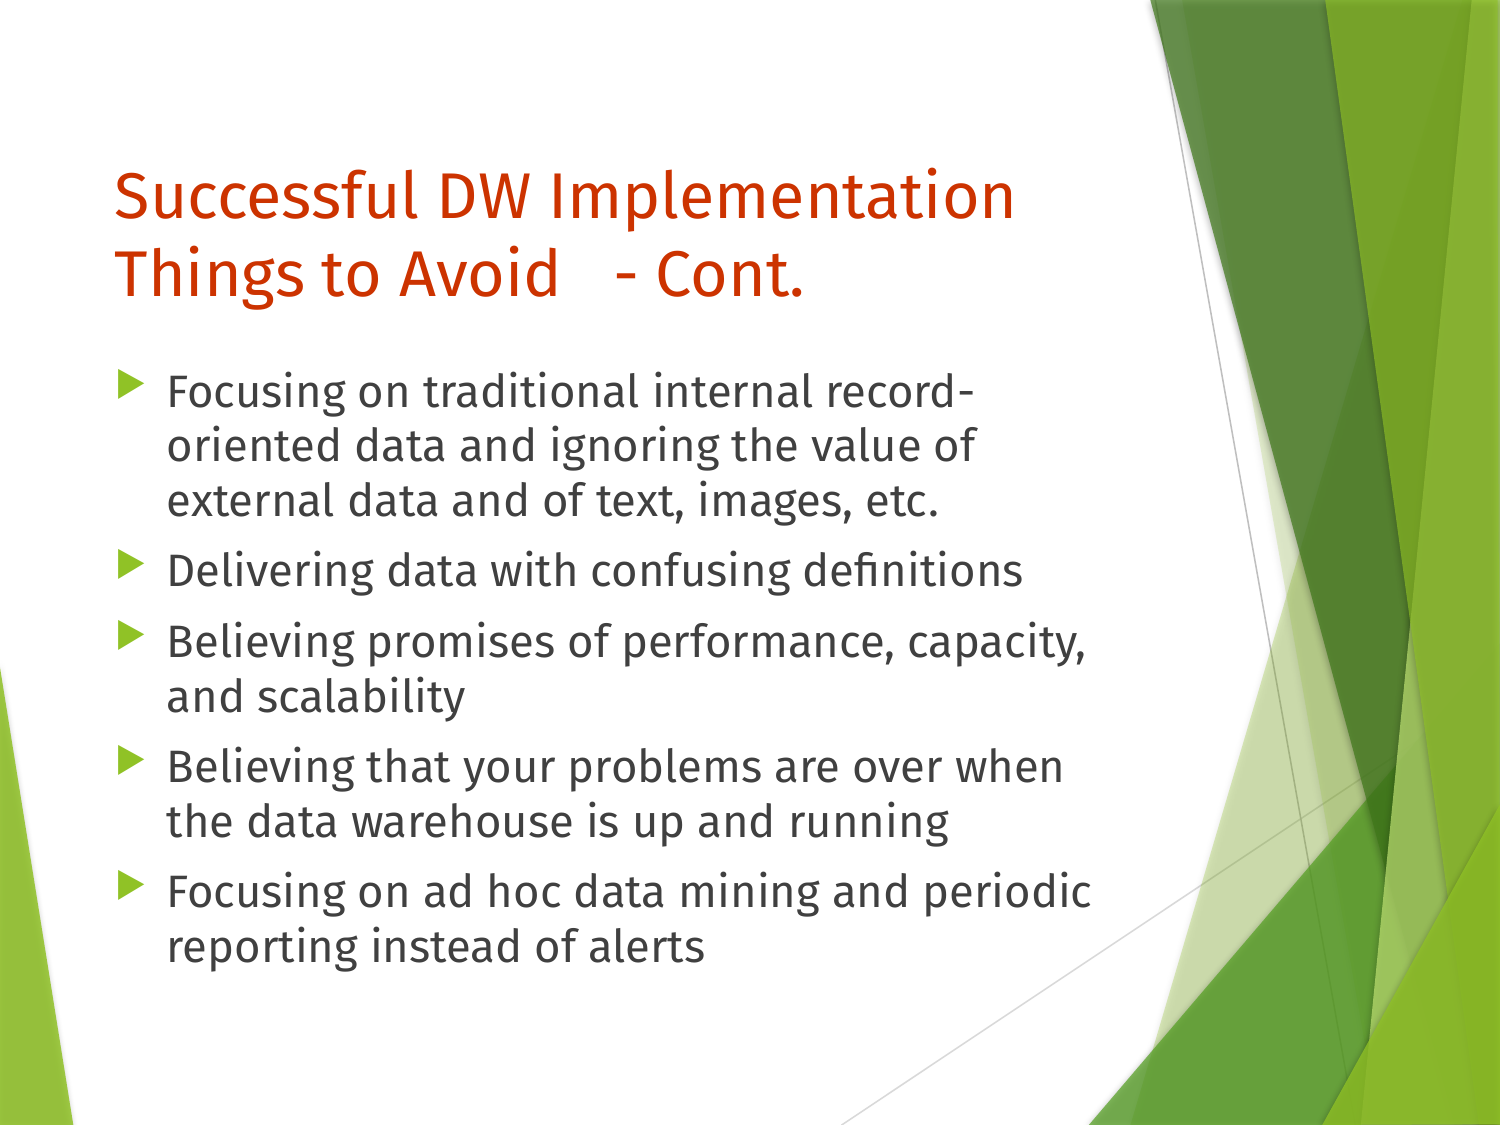

# Successful DW Implementation Things to Avoid   - Cont.
Focusing on traditional internal record-oriented data and ignoring the value of external data and of text, images, etc.
Delivering data with confusing definitions
Believing promises of performance, capacity, and scalability
Believing that your problems are over when the data warehouse is up and running
Focusing on ad hoc data mining and periodic reporting instead of alerts